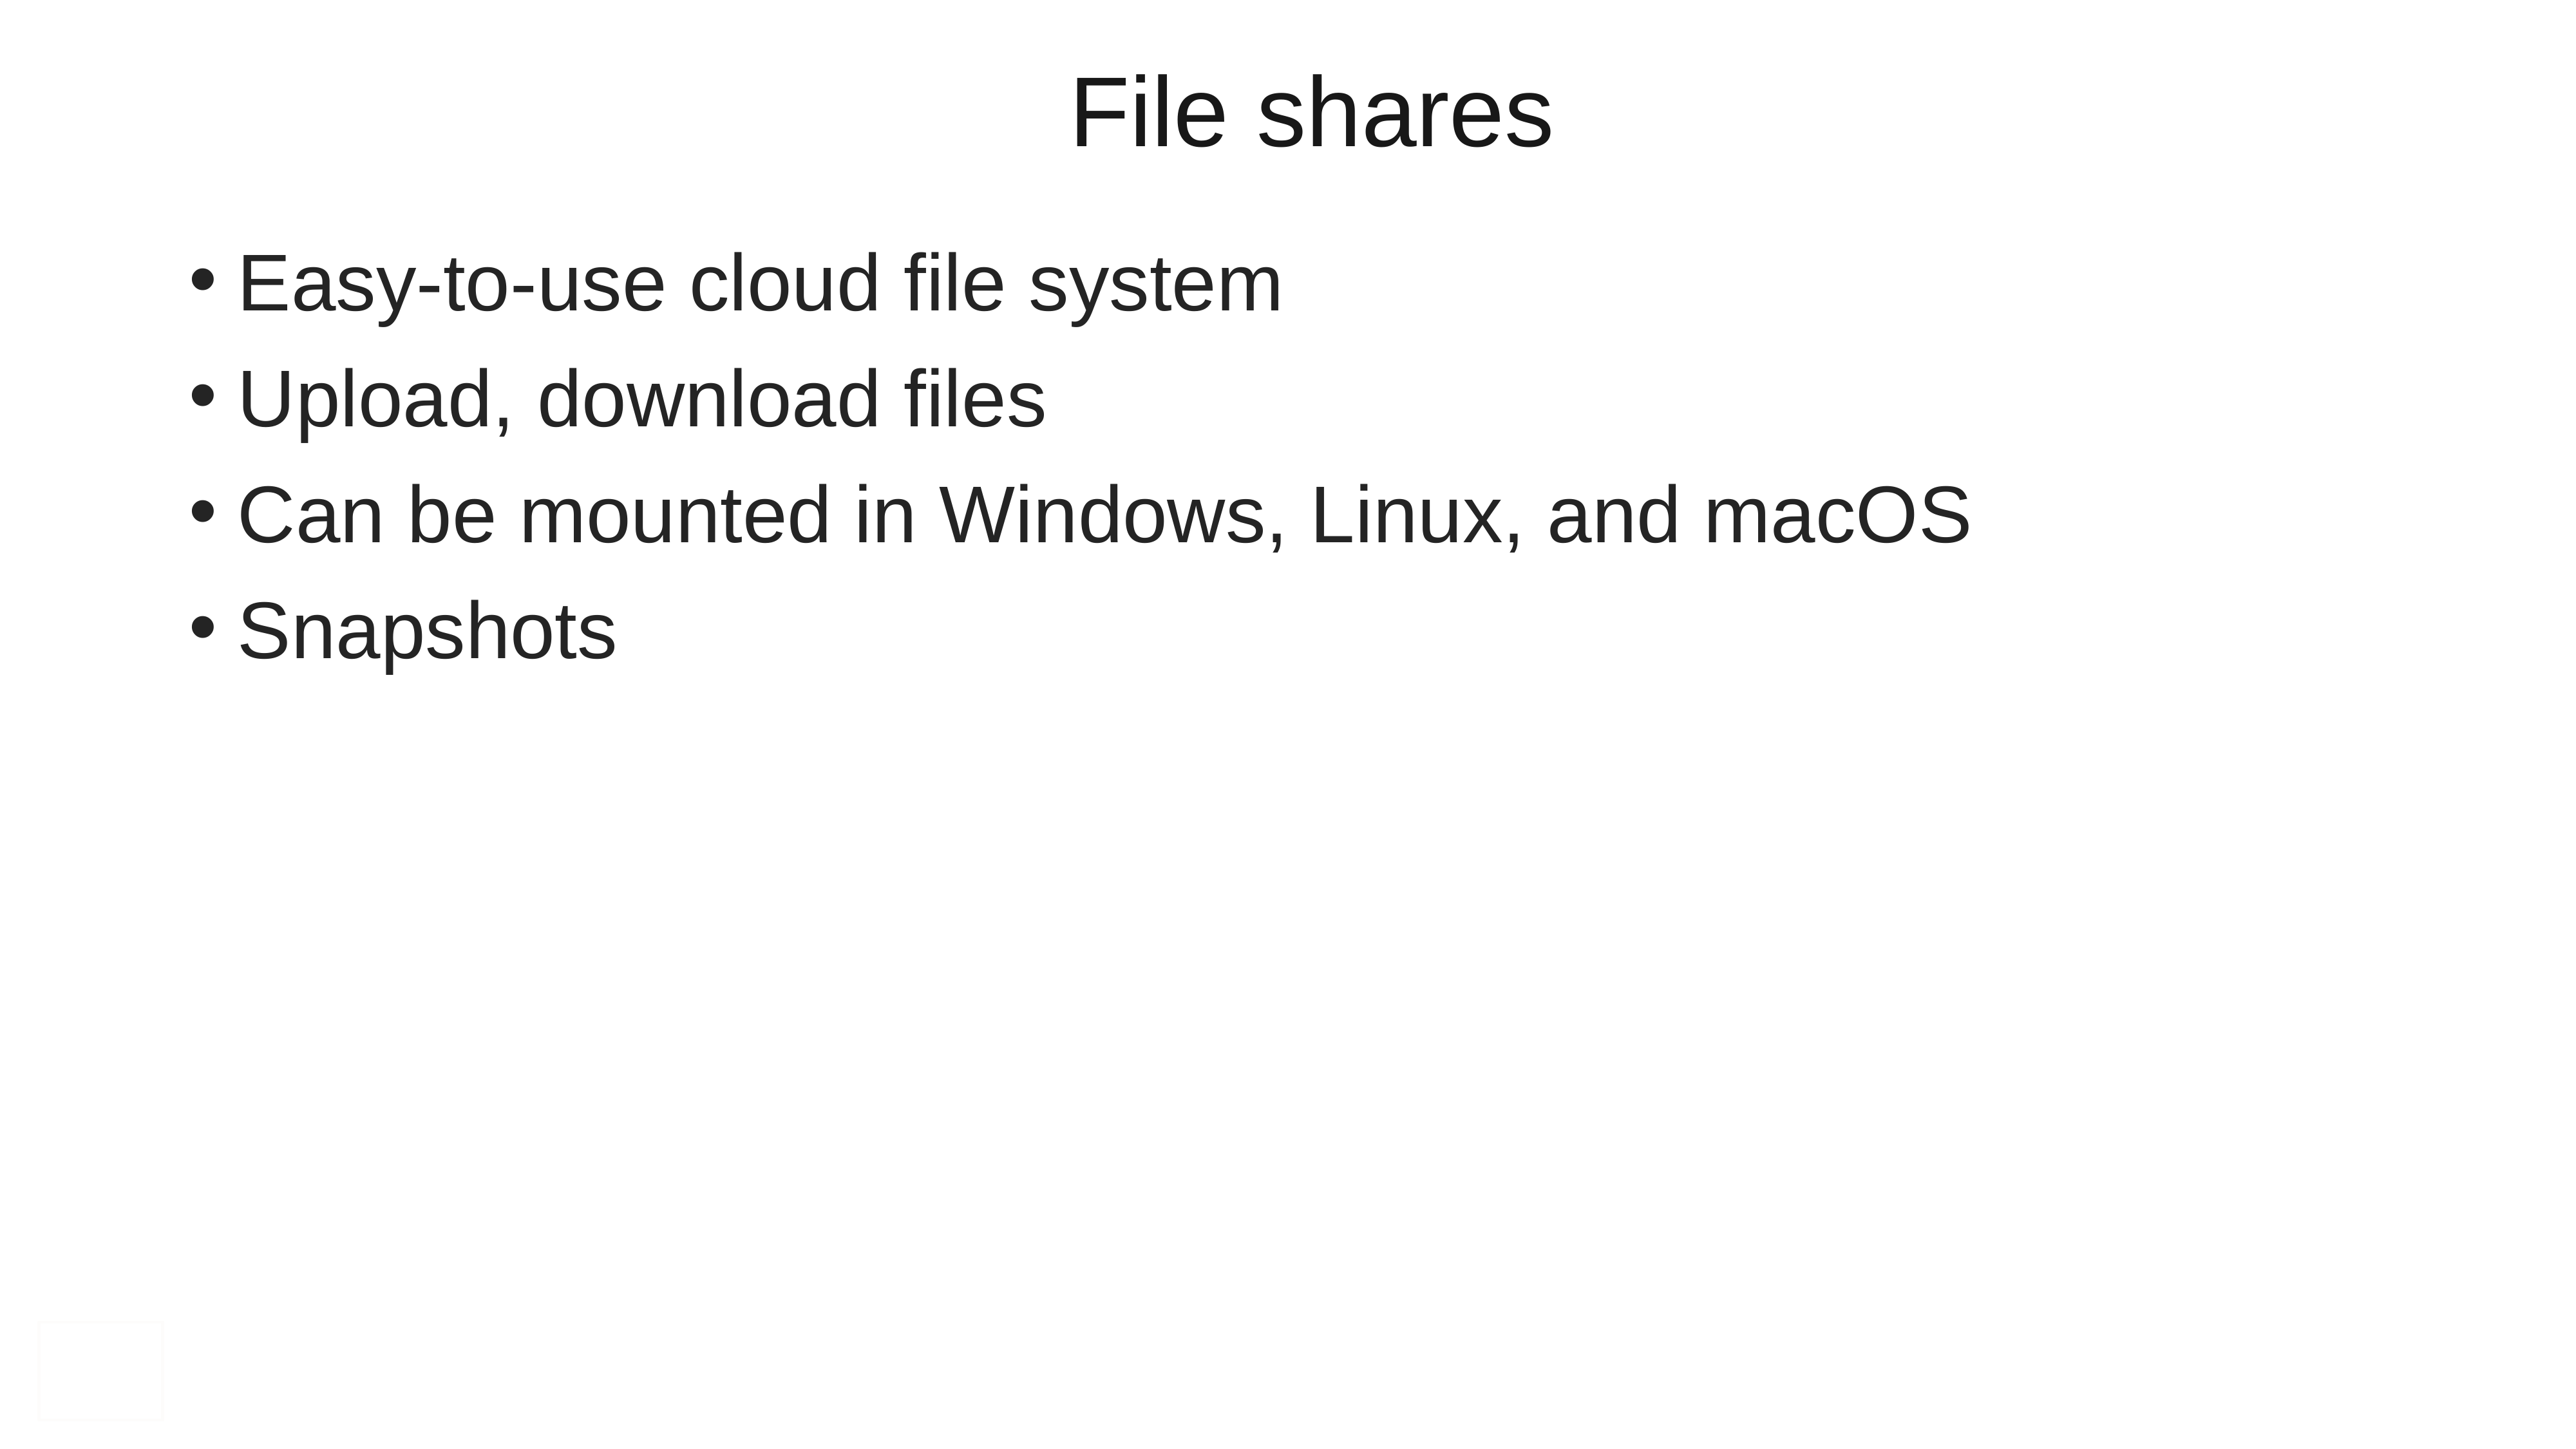

# File shares
Easy-to-use cloud file system
Upload, download files
Can be mounted in Windows, Linux, and macOS
Snapshots